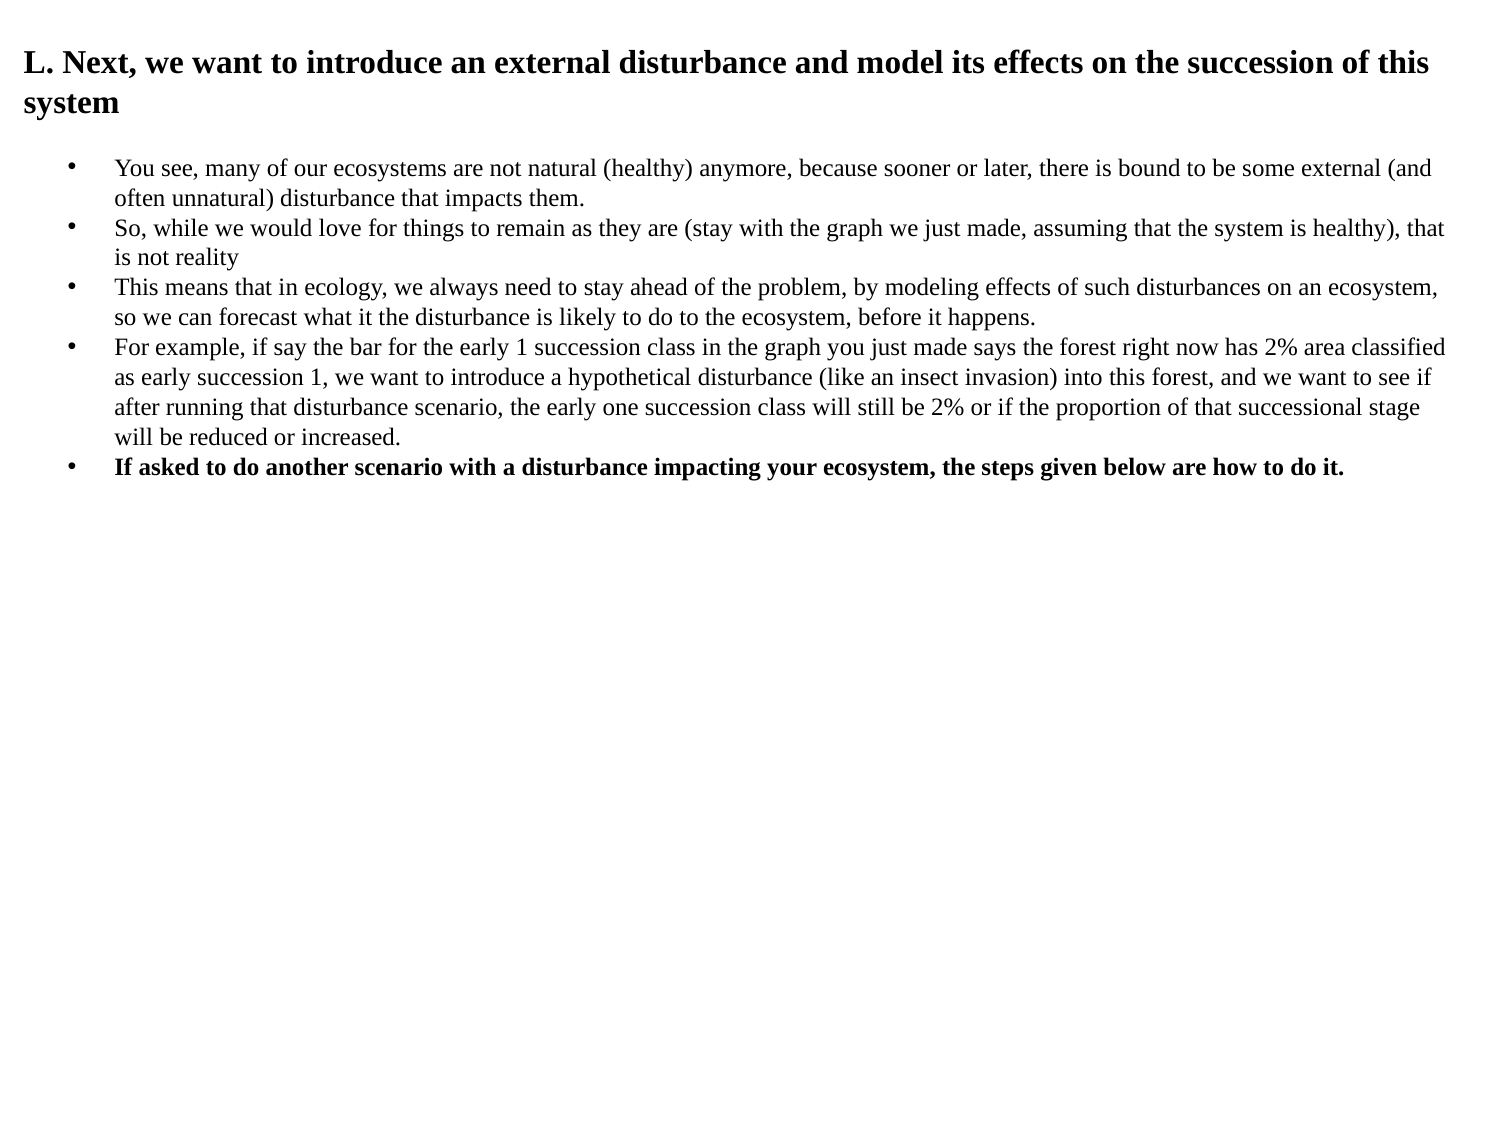

L. Next, we want to introduce an external disturbance and model its effects on the succession of this system
You see, many of our ecosystems are not natural (healthy) anymore, because sooner or later, there is bound to be some external (and often unnatural) disturbance that impacts them.
So, while we would love for things to remain as they are (stay with the graph we just made, assuming that the system is healthy), that is not reality
This means that in ecology, we always need to stay ahead of the problem, by modeling effects of such disturbances on an ecosystem, so we can forecast what it the disturbance is likely to do to the ecosystem, before it happens.
For example, if say the bar for the early 1 succession class in the graph you just made says the forest right now has 2% area classified as early succession 1, we want to introduce a hypothetical disturbance (like an insect invasion) into this forest, and we want to see if after running that disturbance scenario, the early one succession class will still be 2% or if the proportion of that successional stage will be reduced or increased.
If asked to do another scenario with a disturbance impacting your ecosystem, the steps given below are how to do it.